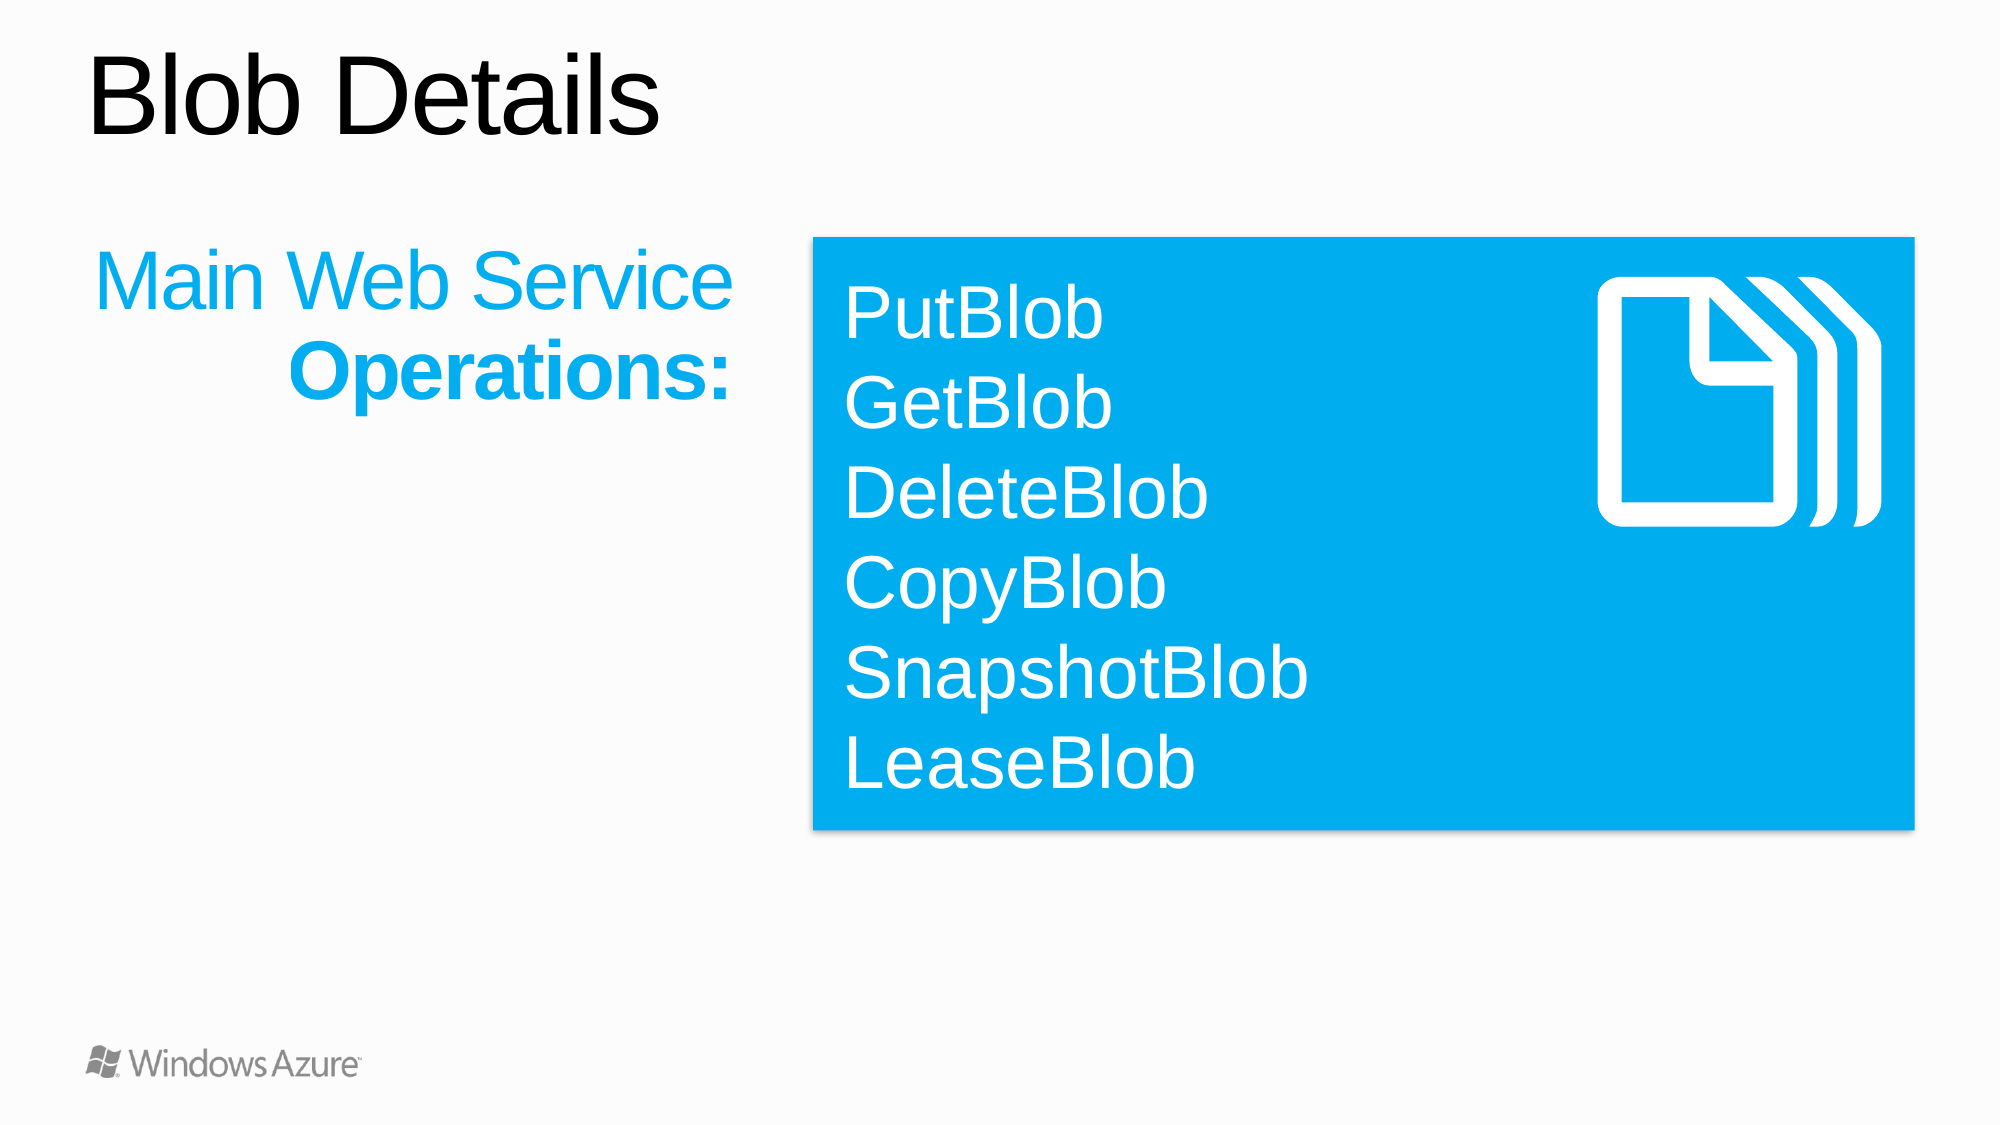

# Blob Details
Main Web Service Operations:
PutBlob
GetBlob
DeleteBlob
CopyBlob
SnapshotBlob
LeaseBlob